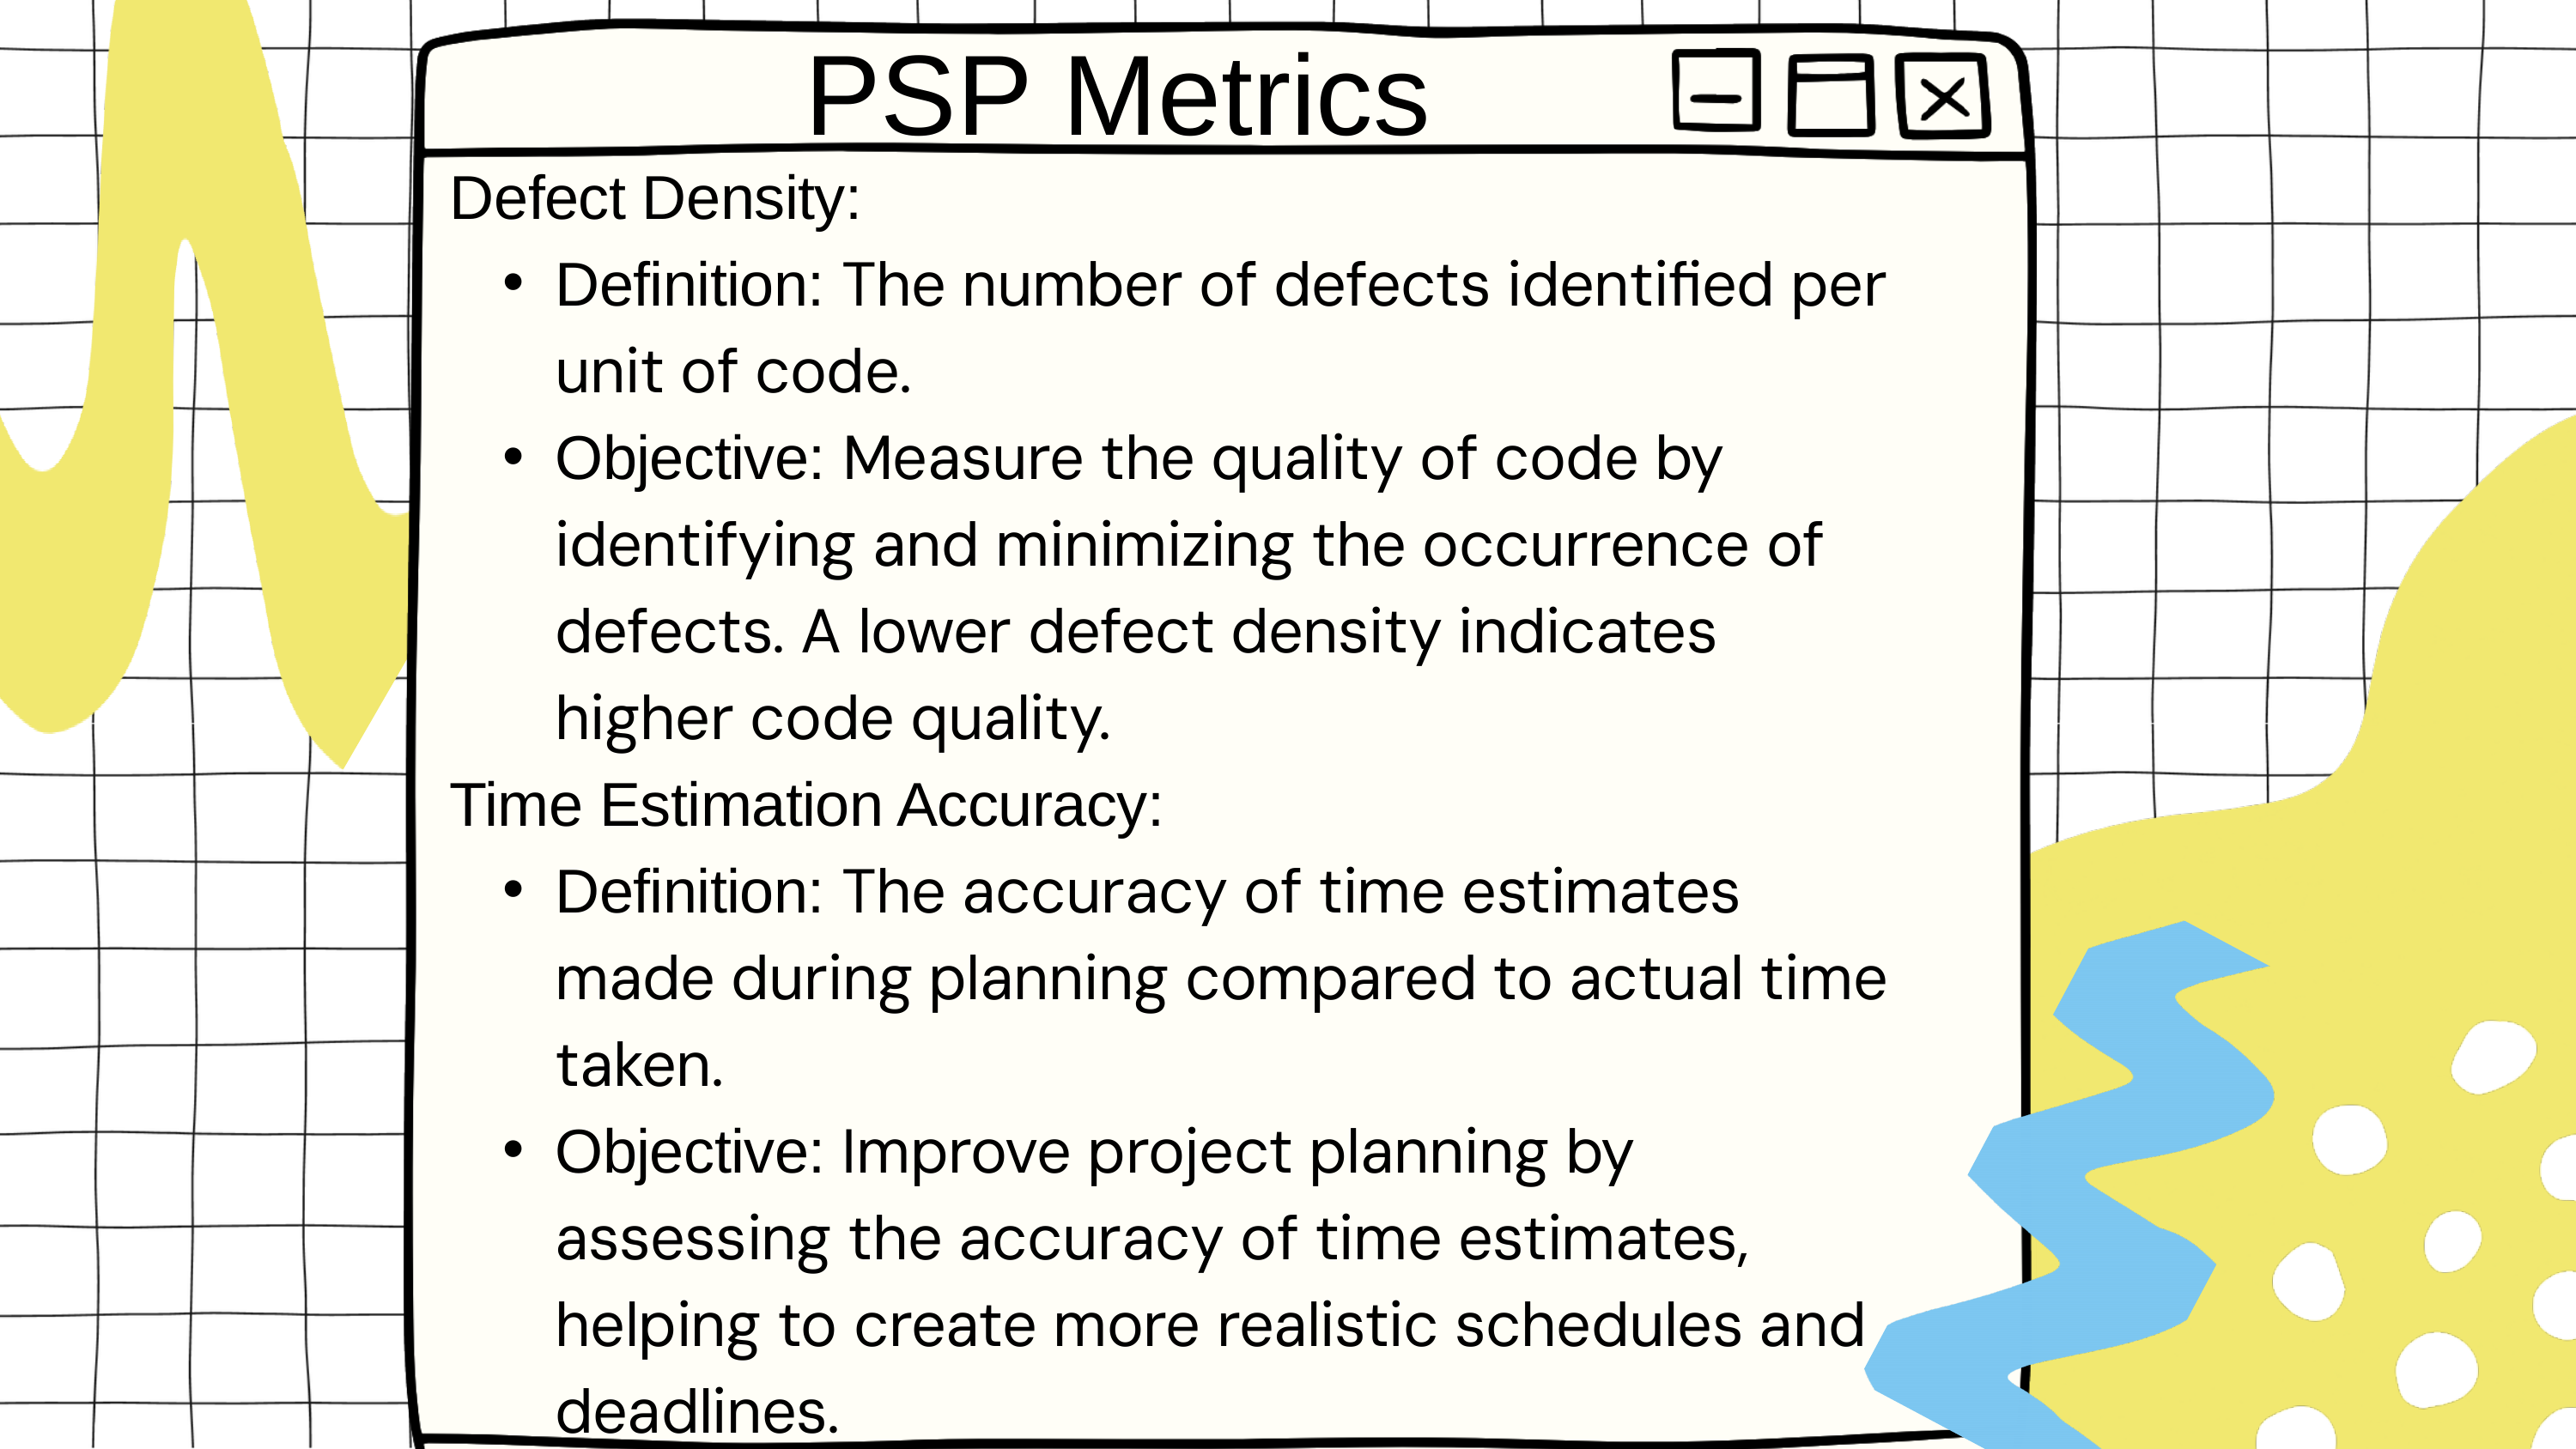

PSP Metrics

Defect Density:
Definition: The number of defects identified per unit of code.
Objective: Measure the quality of code by identifying and minimizing the occurrence of defects. A lower defect density indicates higher code quality.

Time Estimation Accuracy:
Definition: The accuracy of time estimates made during planning compared to actual time taken.
Objective: Improve project planning by assessing the accuracy of time estimates, helping to create more realistic schedules and deadlines.